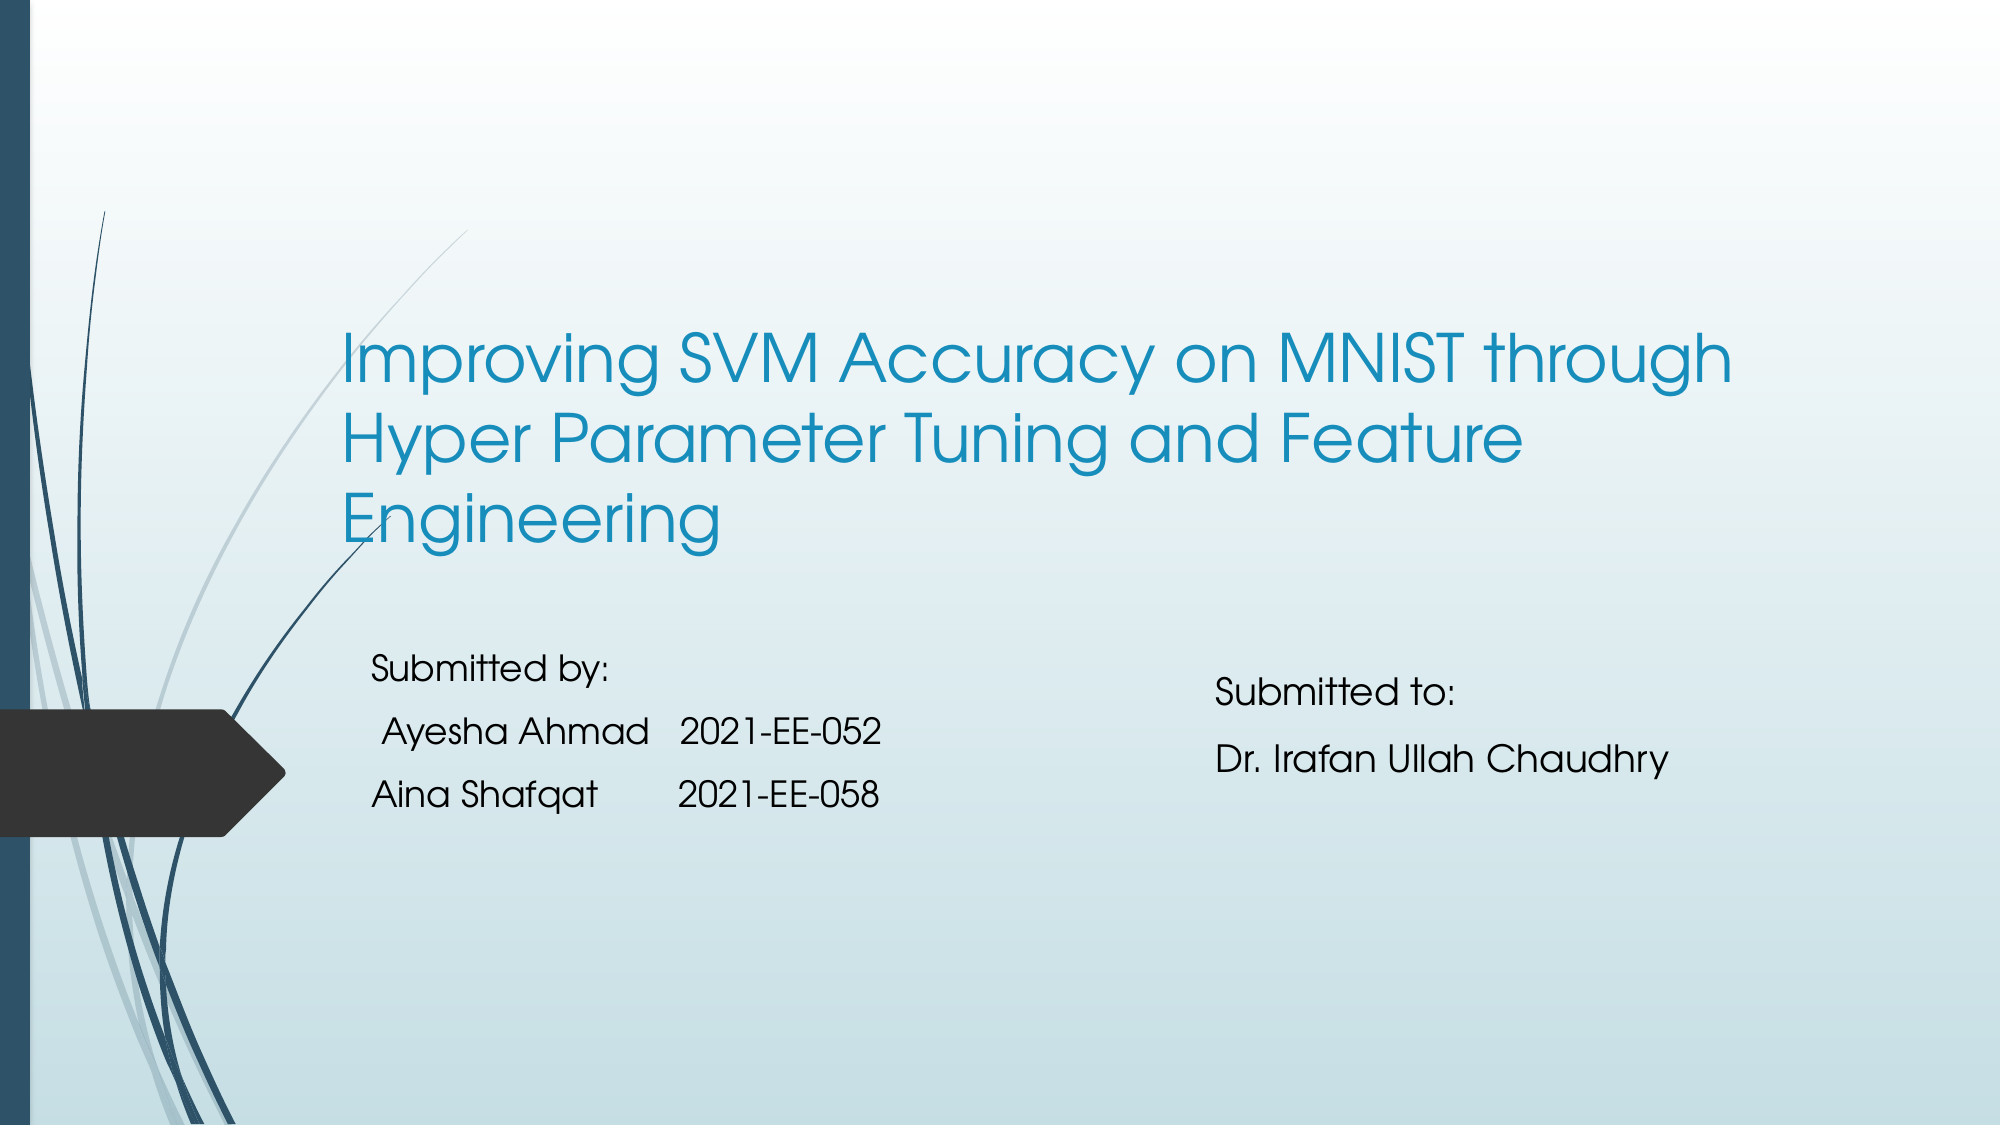

# Improving SVM Accuracy on MNIST through Hyper Parameter Tuning and Feature Engineering
Submitted by:
 Ayesha Ahmad   2021-EE-052
Aina Shafqat        2021-EE-058
Submitted to:
Dr. Irafan Ullah Chaudhry